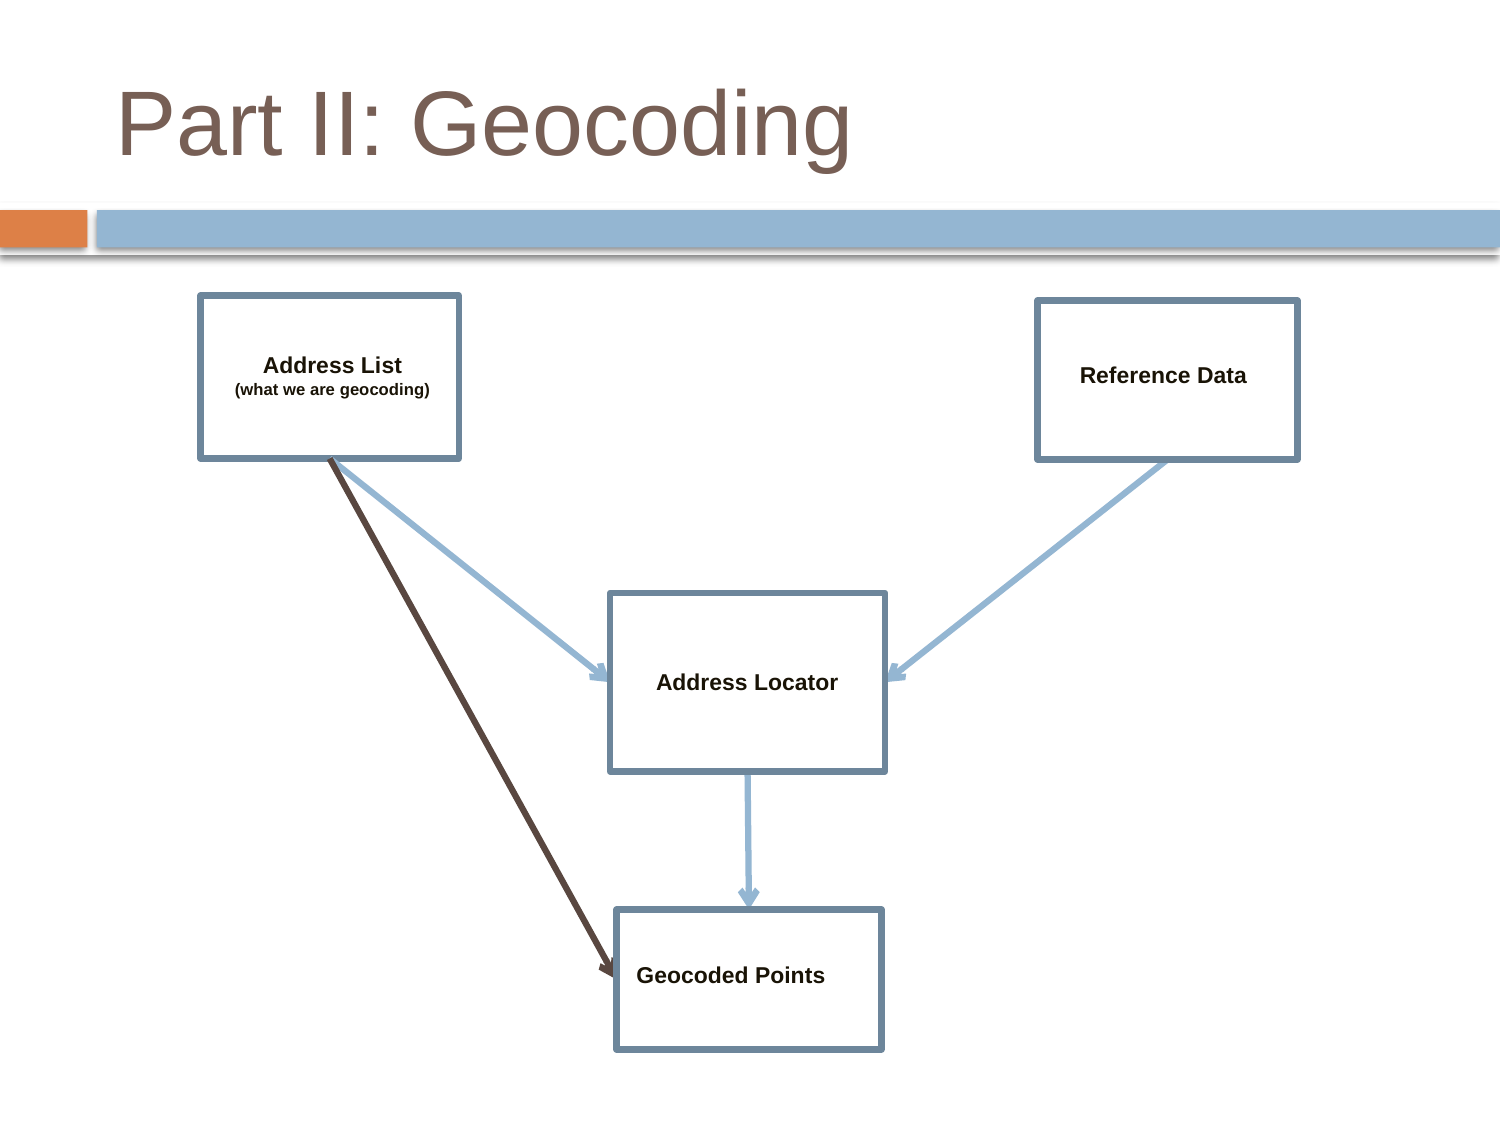

# Part II: Geocoding

Address List
(what we are geocoding)
Reference Data

Address Locator

Geocoded Points